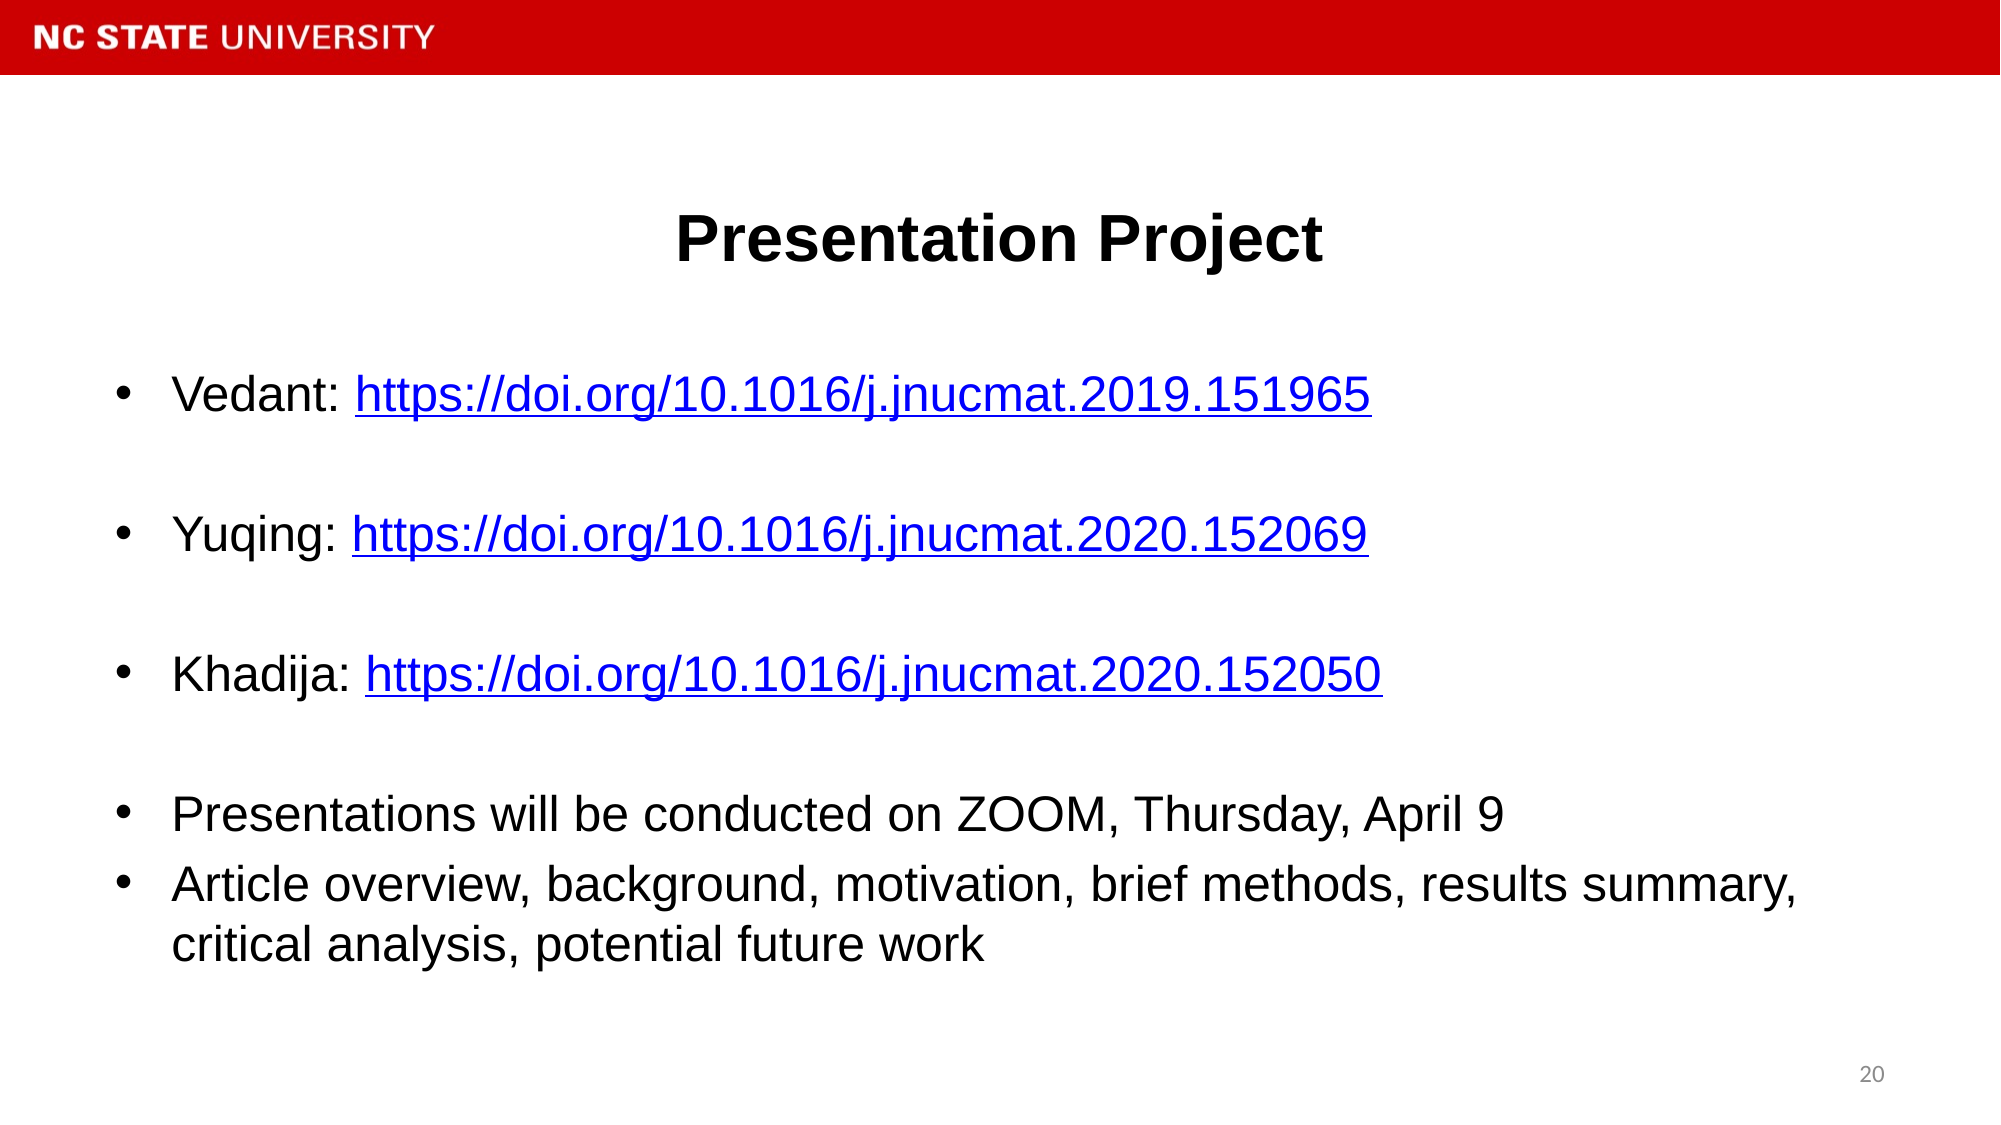

# Presentation Project
Vedant: https://doi.org/10.1016/j.jnucmat.2019.151965

Yuqing: https://doi.org/10.1016/j.jnucmat.2020.152069

Khadija: https://doi.org/10.1016/j.jnucmat.2020.152050

Presentations will be conducted on ZOOM, Thursday, April 9
Article overview, background, motivation, brief methods, results summary, critical analysis, potential future work
20